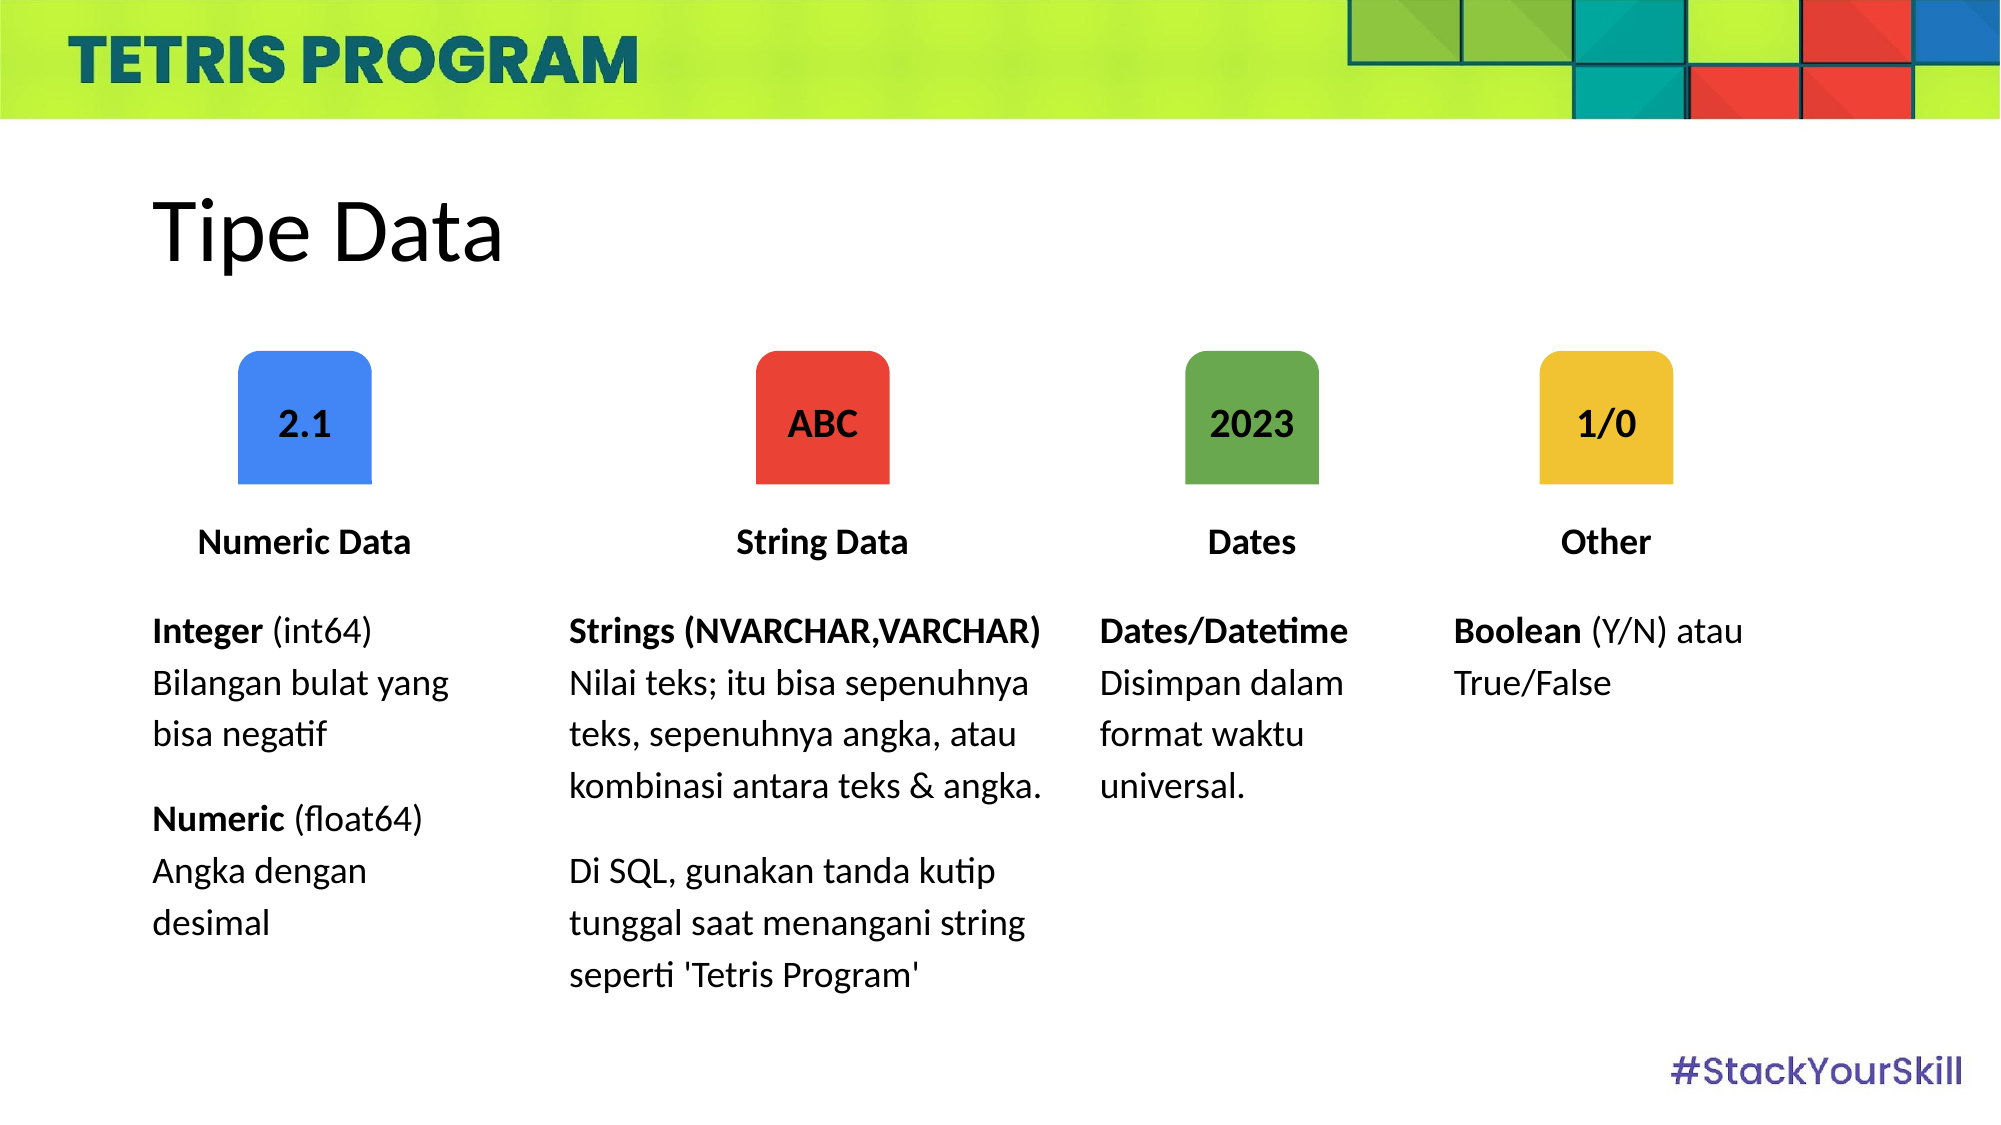

# Tipe Data
2023
2.1
ABC
1/0
Numeric Data
String Data
Dates
Other
Integer (int64)
Bilangan bulat yang bisa negatif
Numeric (float64) Angka dengan desimal
Strings (NVARCHAR,VARCHAR)
Nilai teks; itu bisa sepenuhnya teks, sepenuhnya angka, atau kombinasi antara teks & angka.
Di SQL, gunakan tanda kutip tunggal saat menangani string seperti 'Tetris Program'
Dates/Datetime
Disimpan dalam format waktu universal.
Boolean (Y/N) atau True/False